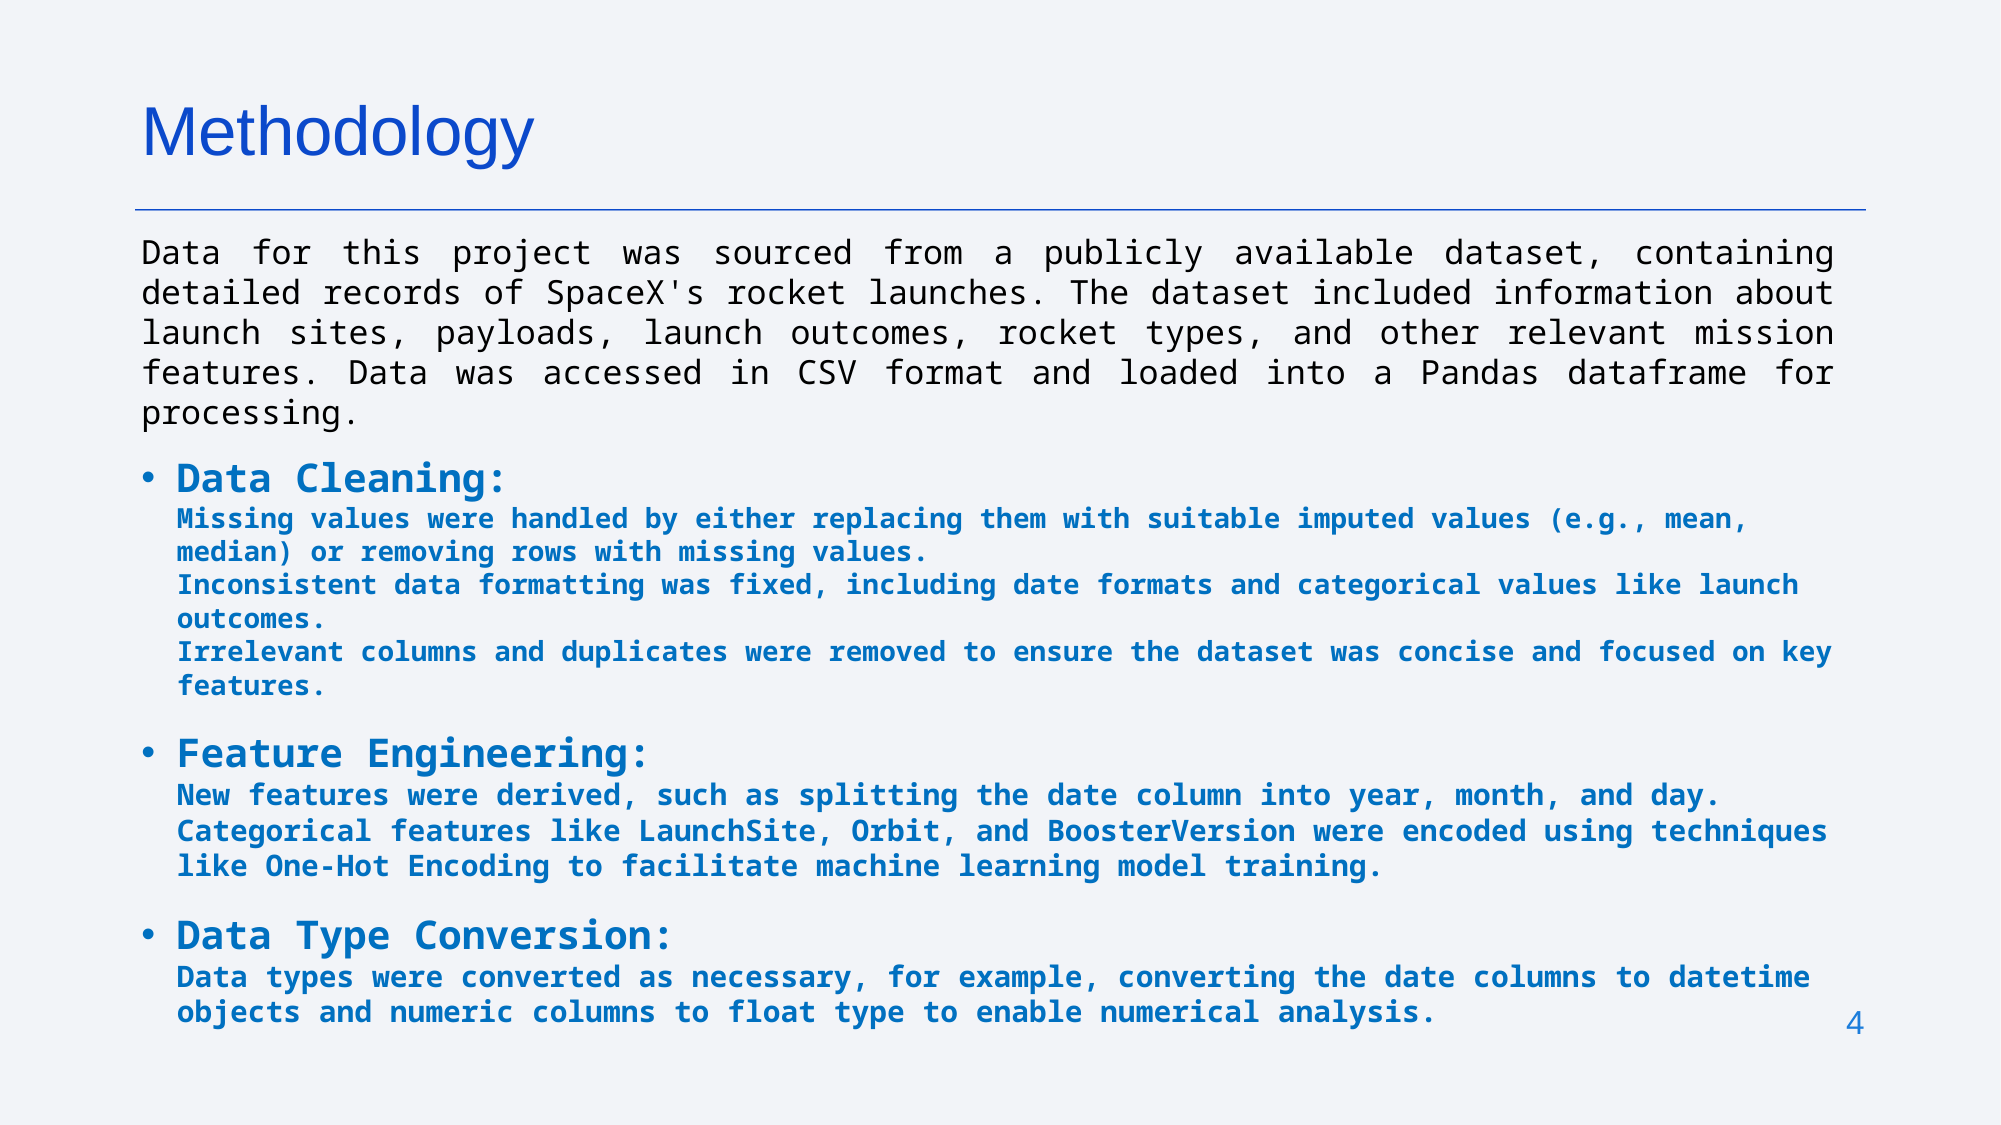

Methodology
Data for this project was sourced from a publicly available dataset, containing detailed records of SpaceX's rocket launches. The dataset included information about launch sites, payloads, launch outcomes, rocket types, and other relevant mission features. Data was accessed in CSV format and loaded into a Pandas dataframe for processing.
Data Cleaning:
Missing values were handled by either replacing them with suitable imputed values (e.g., mean, median) or removing rows with missing values.
Inconsistent data formatting was fixed, including date formats and categorical values like launch outcomes.
Irrelevant columns and duplicates were removed to ensure the dataset was concise and focused on key features.
Feature Engineering:
New features were derived, such as splitting the date column into year, month, and day.
Categorical features like LaunchSite, Orbit, and BoosterVersion were encoded using techniques like One-Hot Encoding to facilitate machine learning model training.
Data Type Conversion:
Data types were converted as necessary, for example, converting the date columns to datetime objects and numeric columns to float type to enable numerical analysis.
4